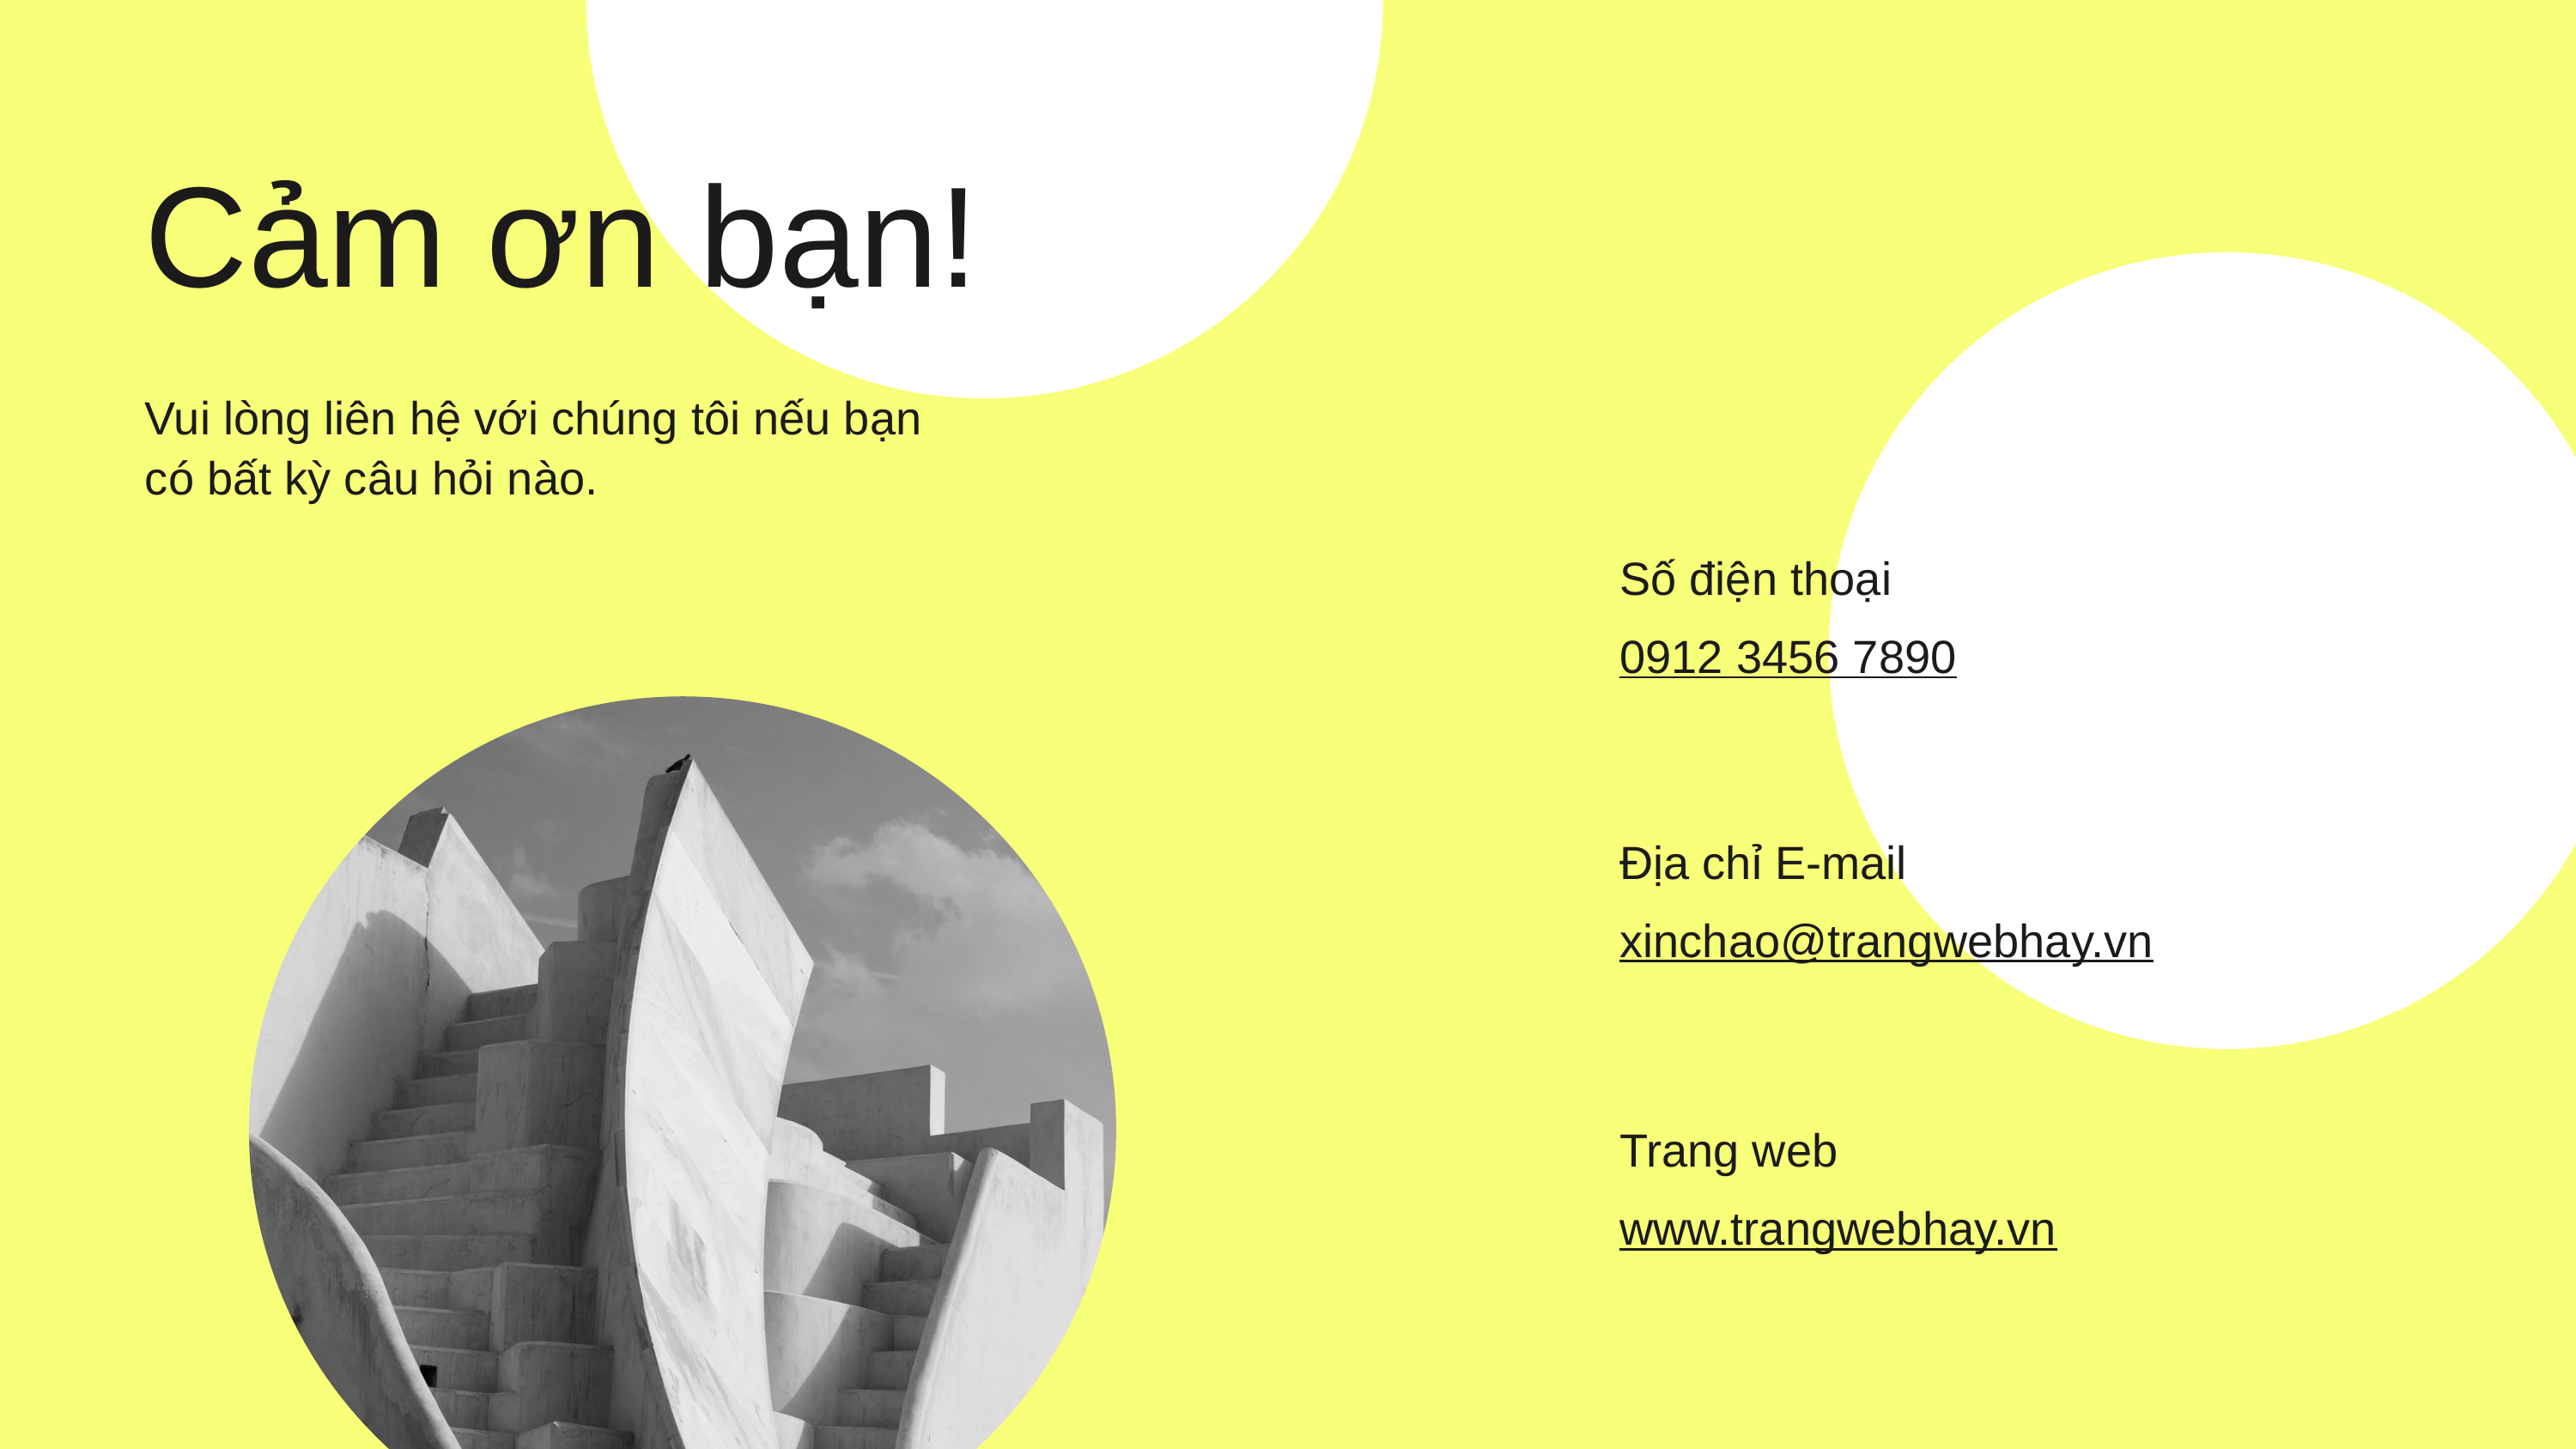

Cảm ơn bạn!
Vui lòng liên hệ với chúng tôi nếu bạn có bất kỳ câu hỏi nào.

Số điện thoại
0912 3456 7890
Địa chỉ E-mail
xinchao@trangwebhay.vn
Trang web
www.trangwebhay.vn